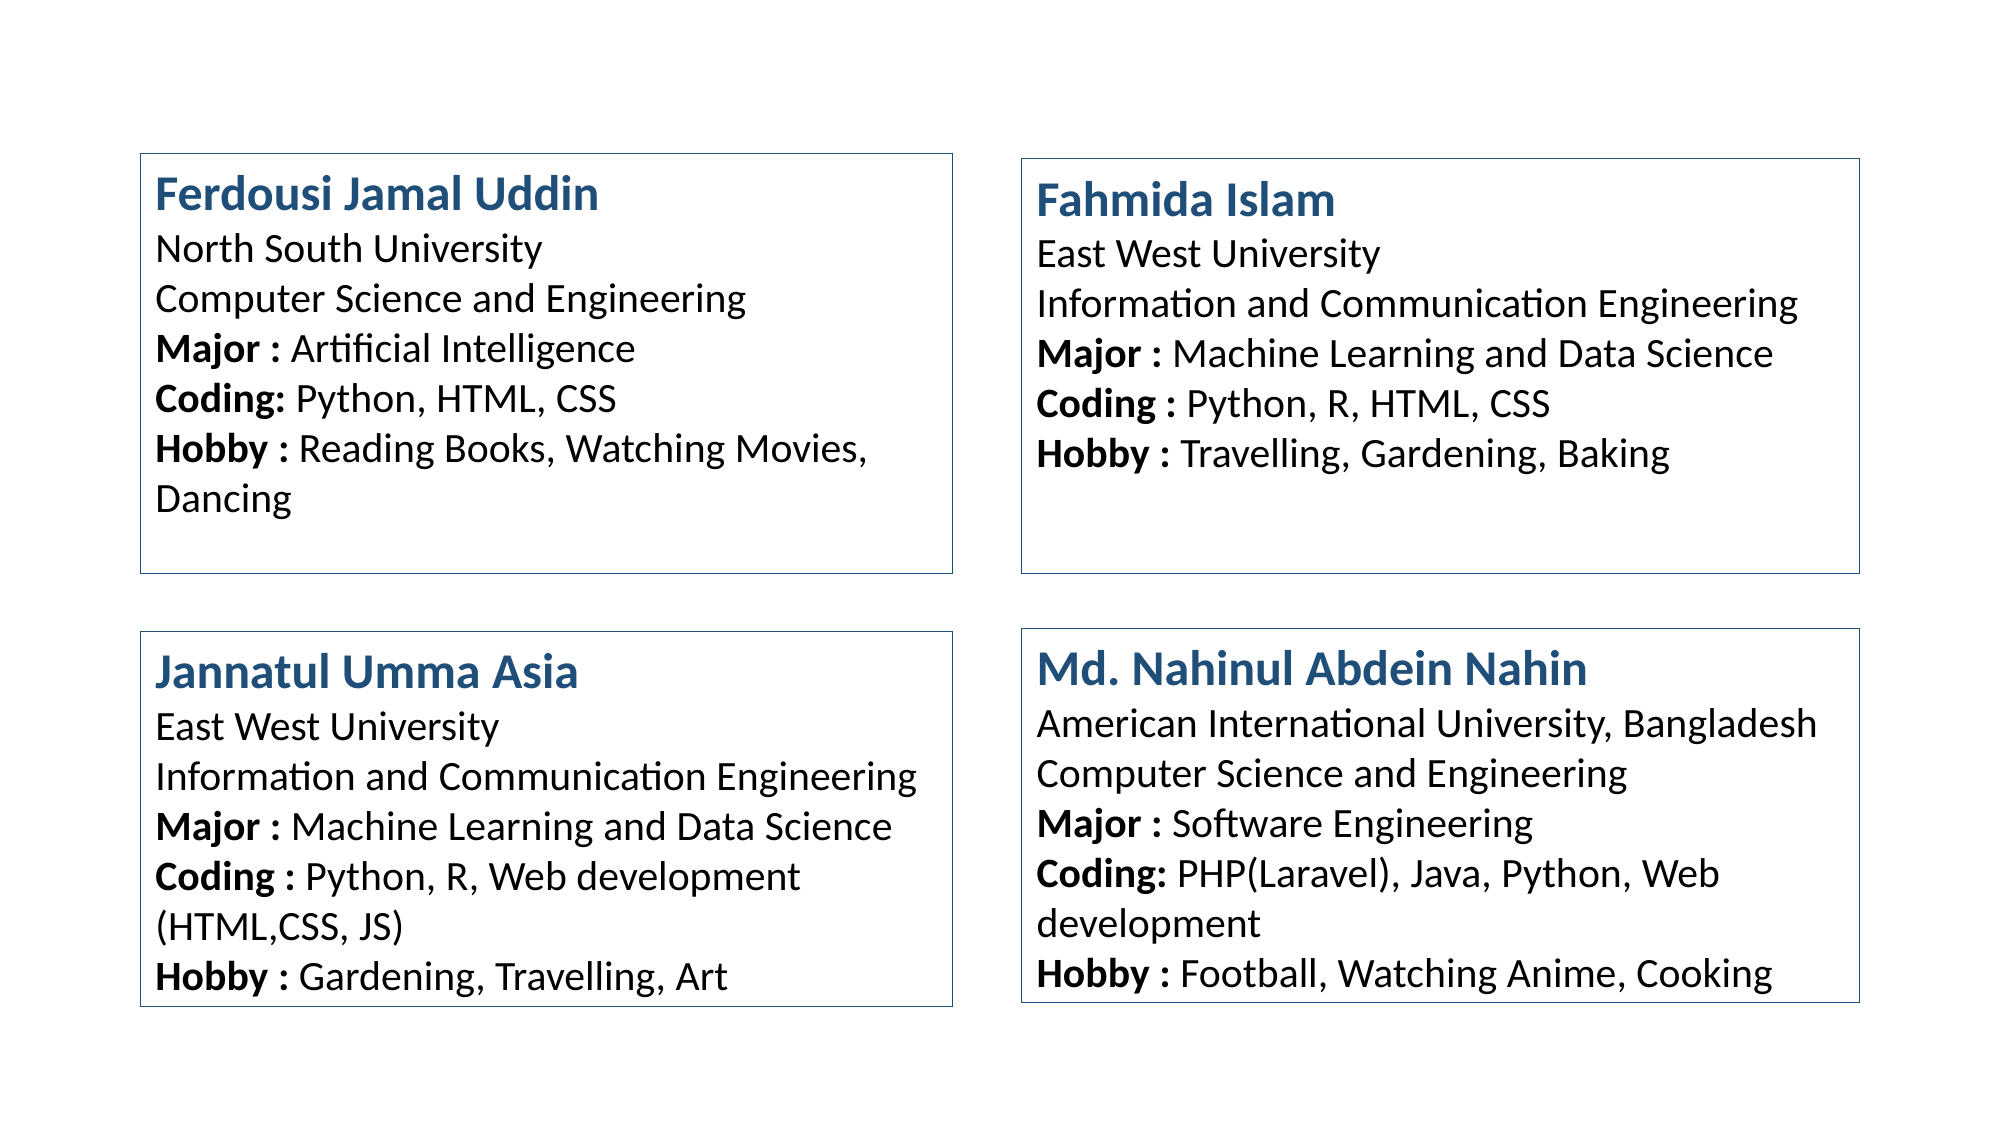

Ferdousi Jamal Uddin
North South University
Computer Science and Engineering
Major : Artificial Intelligence
Coding: Python, HTML, CSS
Hobby : Reading Books, Watching Movies, Dancing

Fahmida Islam
East West University
Information and Communication Engineering
Major : Machine Learning and Data Science
Coding : Python, R, HTML, CSS
Hobby : Travelling, Gardening, Baking

Md. Nahinul Abdein Nahin
American International University, Bangladesh
Computer Science and Engineering
Major : Software Engineering
Coding: PHP(Laravel), Java, Python, Web development
Hobby : Football, Watching Anime, Cooking
Jannatul Umma Asia
East West University
Information and Communication Engineering
Major : Machine Learning and Data Science
Coding : Python, R, Web development (HTML,CSS, JS)
Hobby : Gardening, Travelling, Art